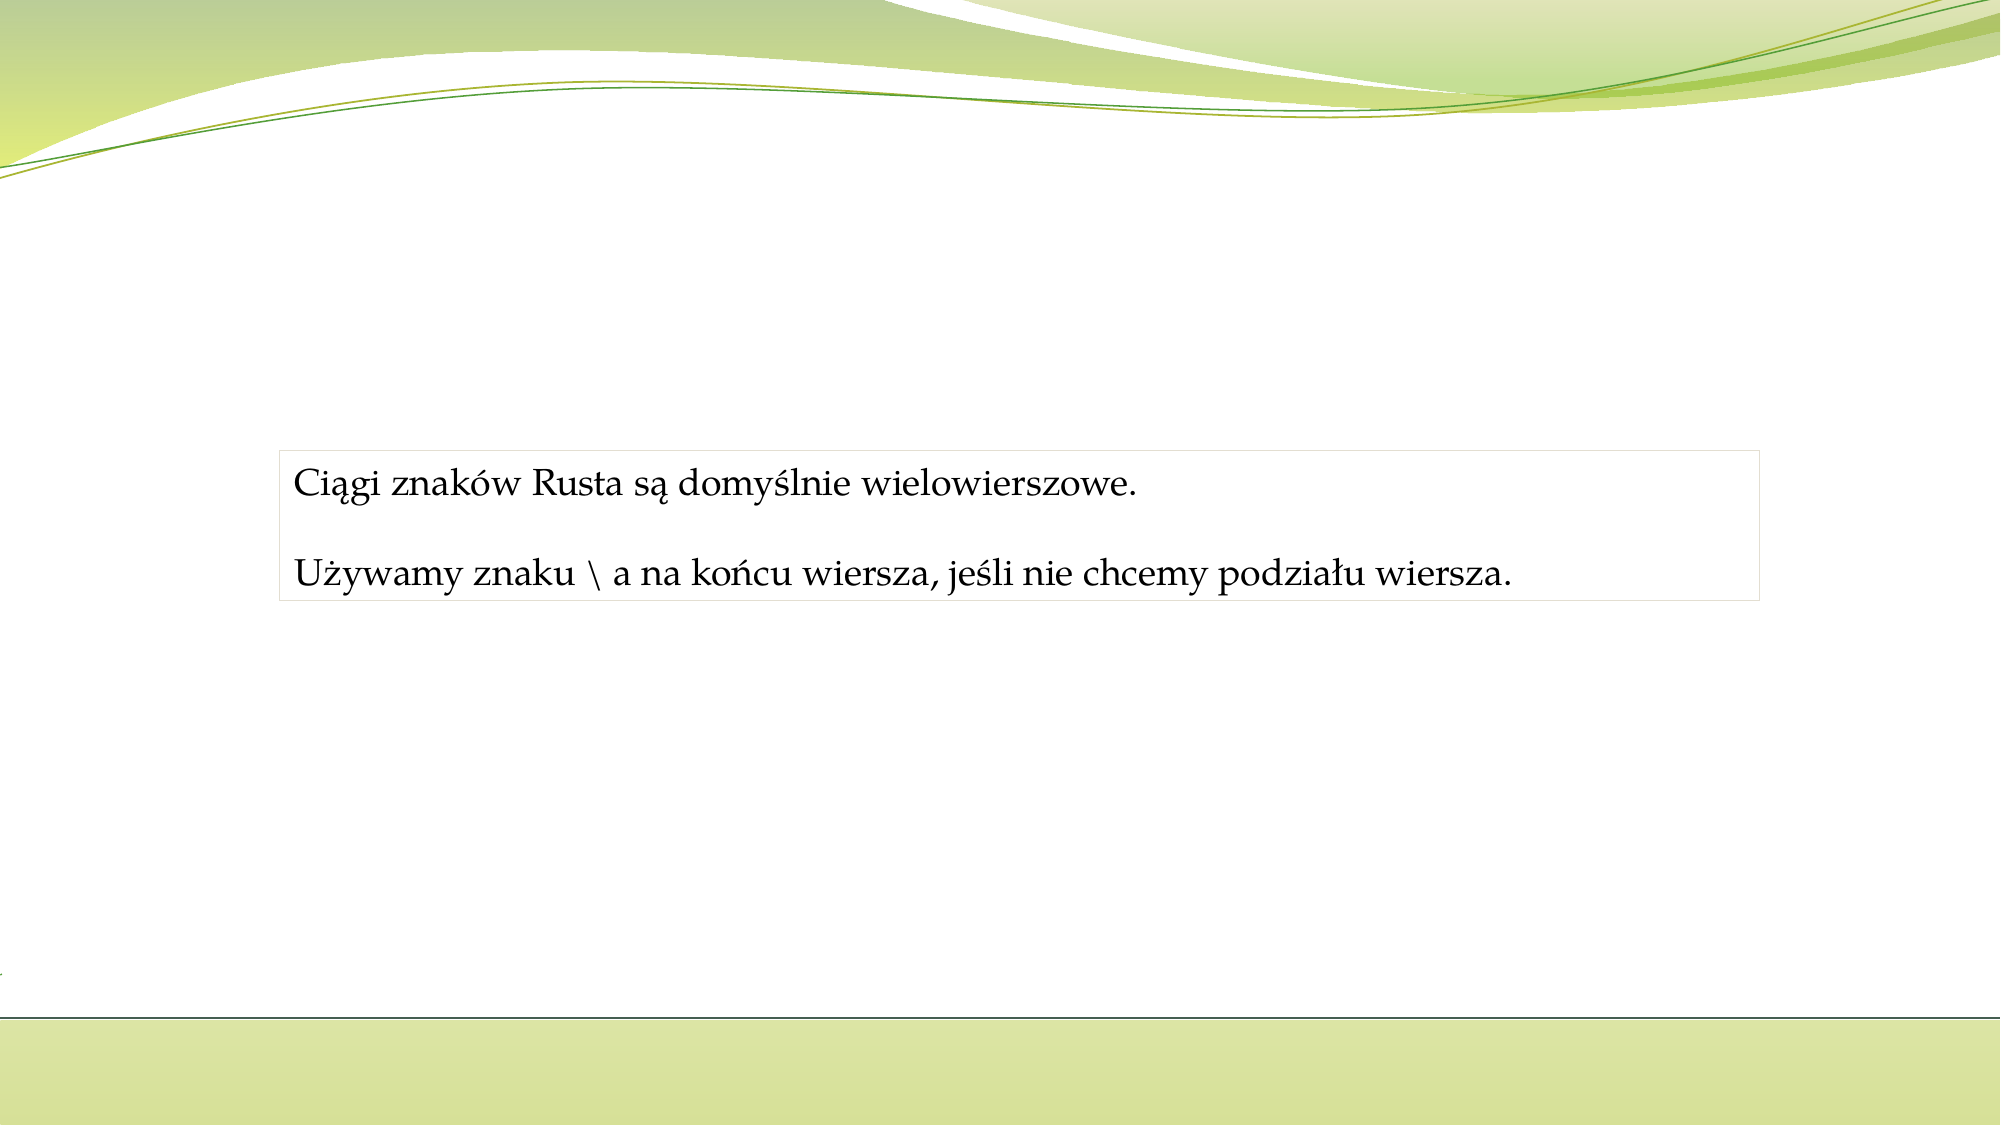

Ciągi znaków Rusta są domyślnie wielowierszowe.

Używamy znaku \ a na końcu wiersza, jeśli nie chcemy podziału wiersza.